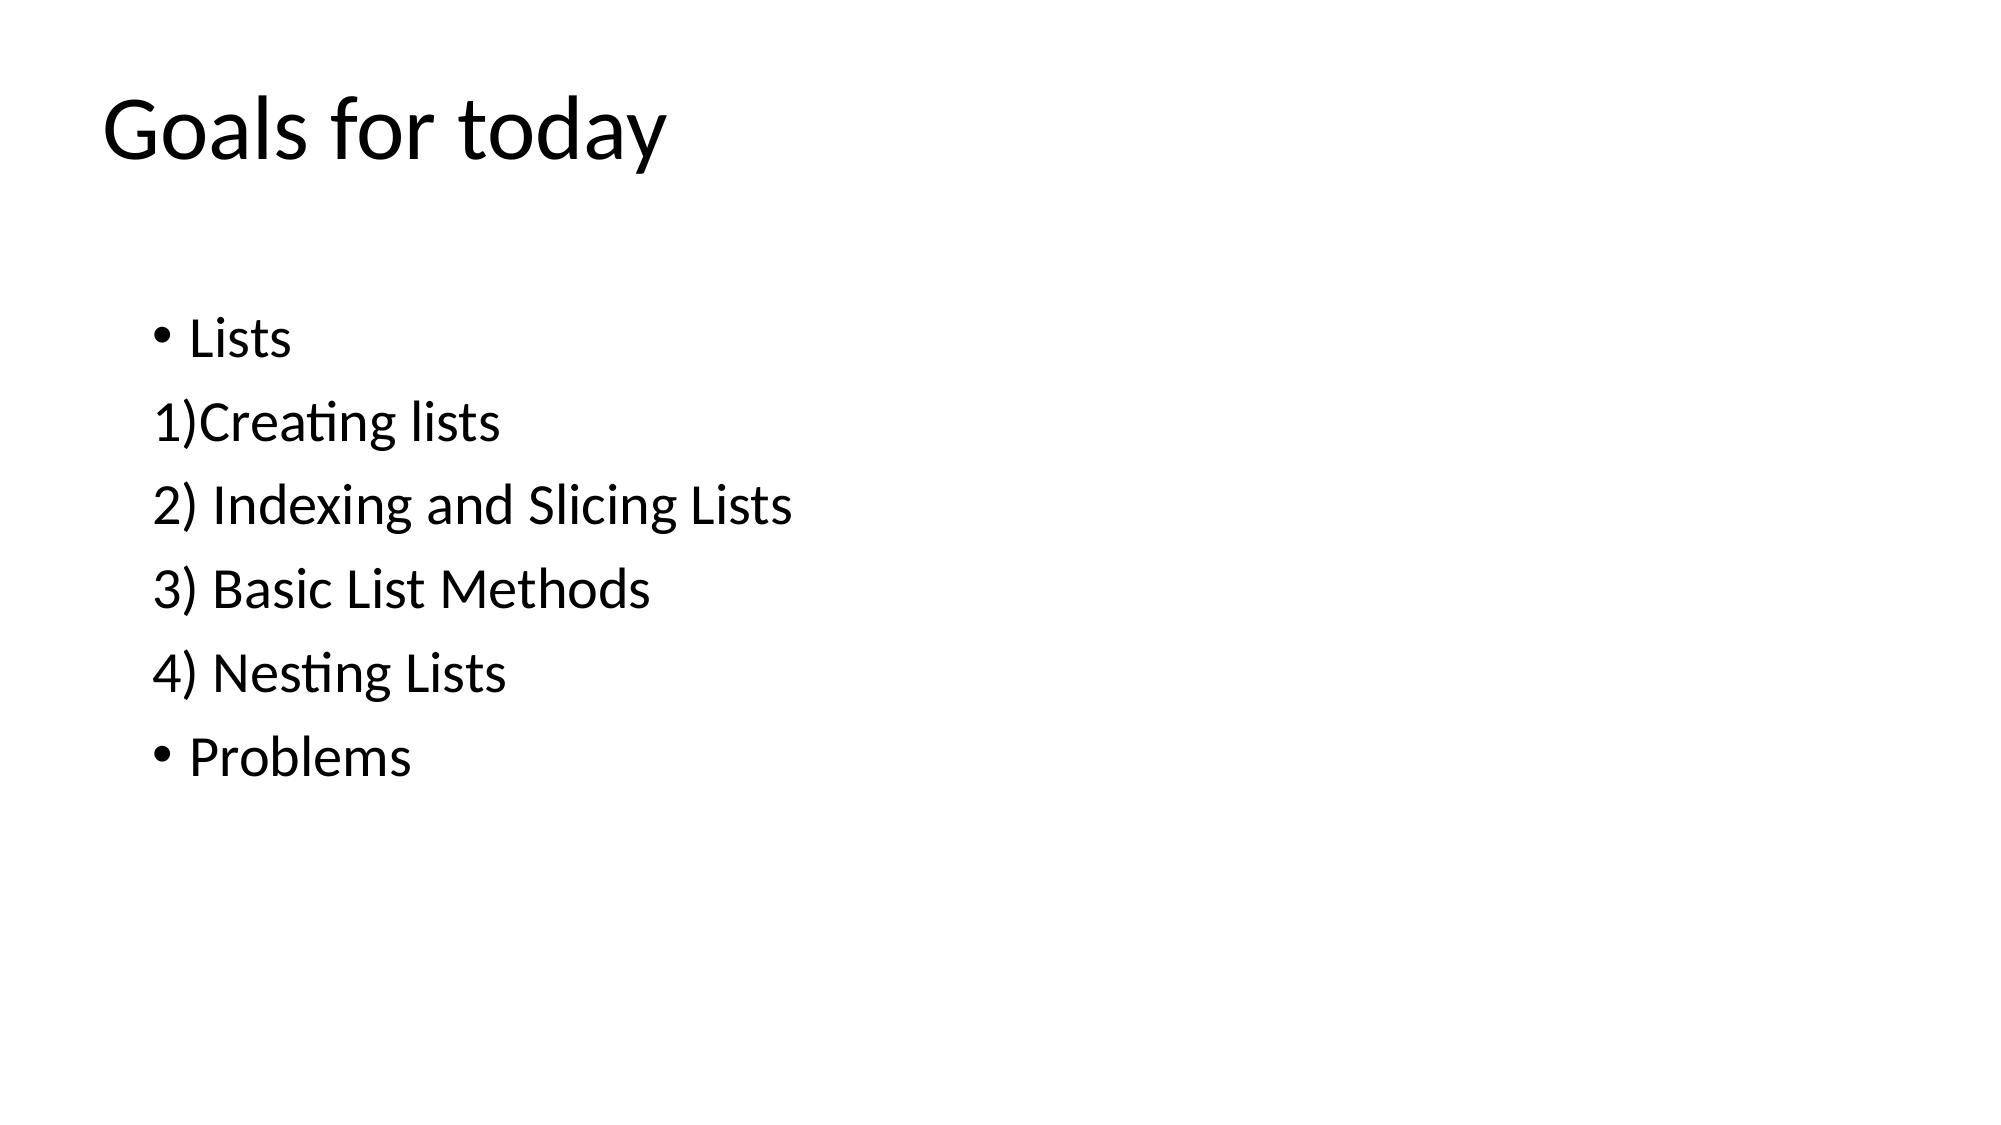

# Goals for today
Lists
1)Creating lists
2) Indexing and Slicing Lists
3) Basic List Methods
4) Nesting Lists
Problems